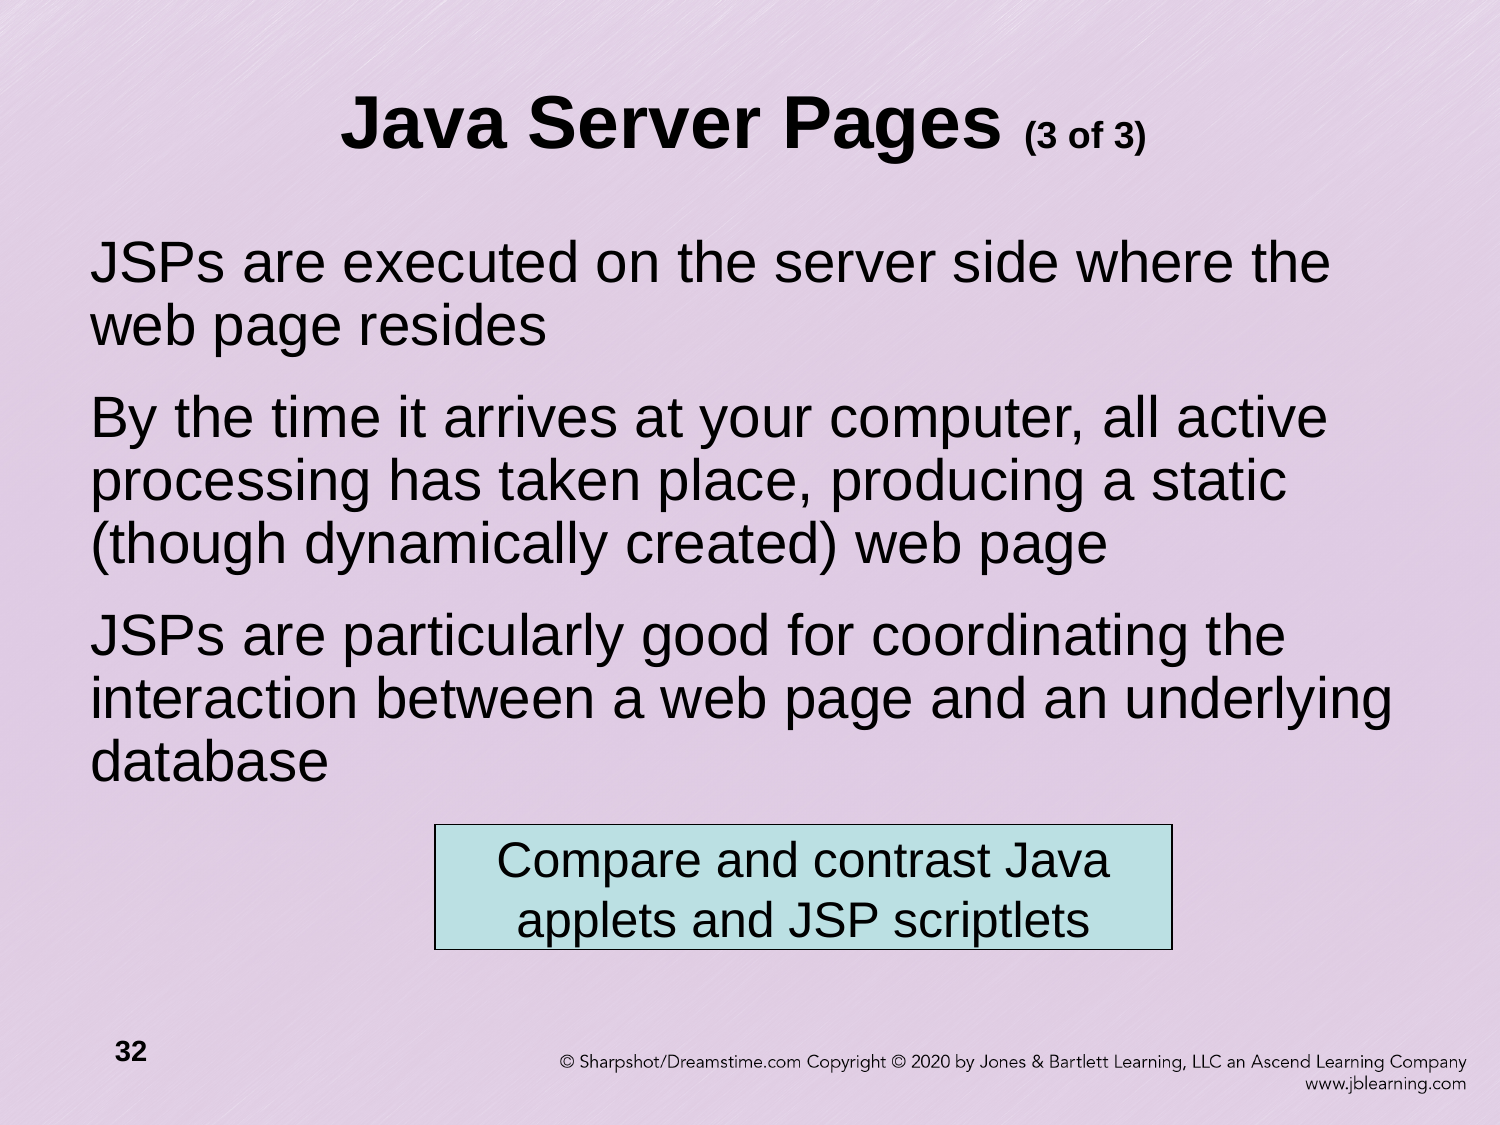

# Java Server Pages (3 of 3)
JSPs are executed on the server side where the web page resides
By the time it arrives at your computer, all active processing has taken place, producing a static (though dynamically created) web page
JSPs are particularly good for coordinating the interaction between a web page and an underlying database

Compare and contrast Java
applets and JSP scriptlets
32